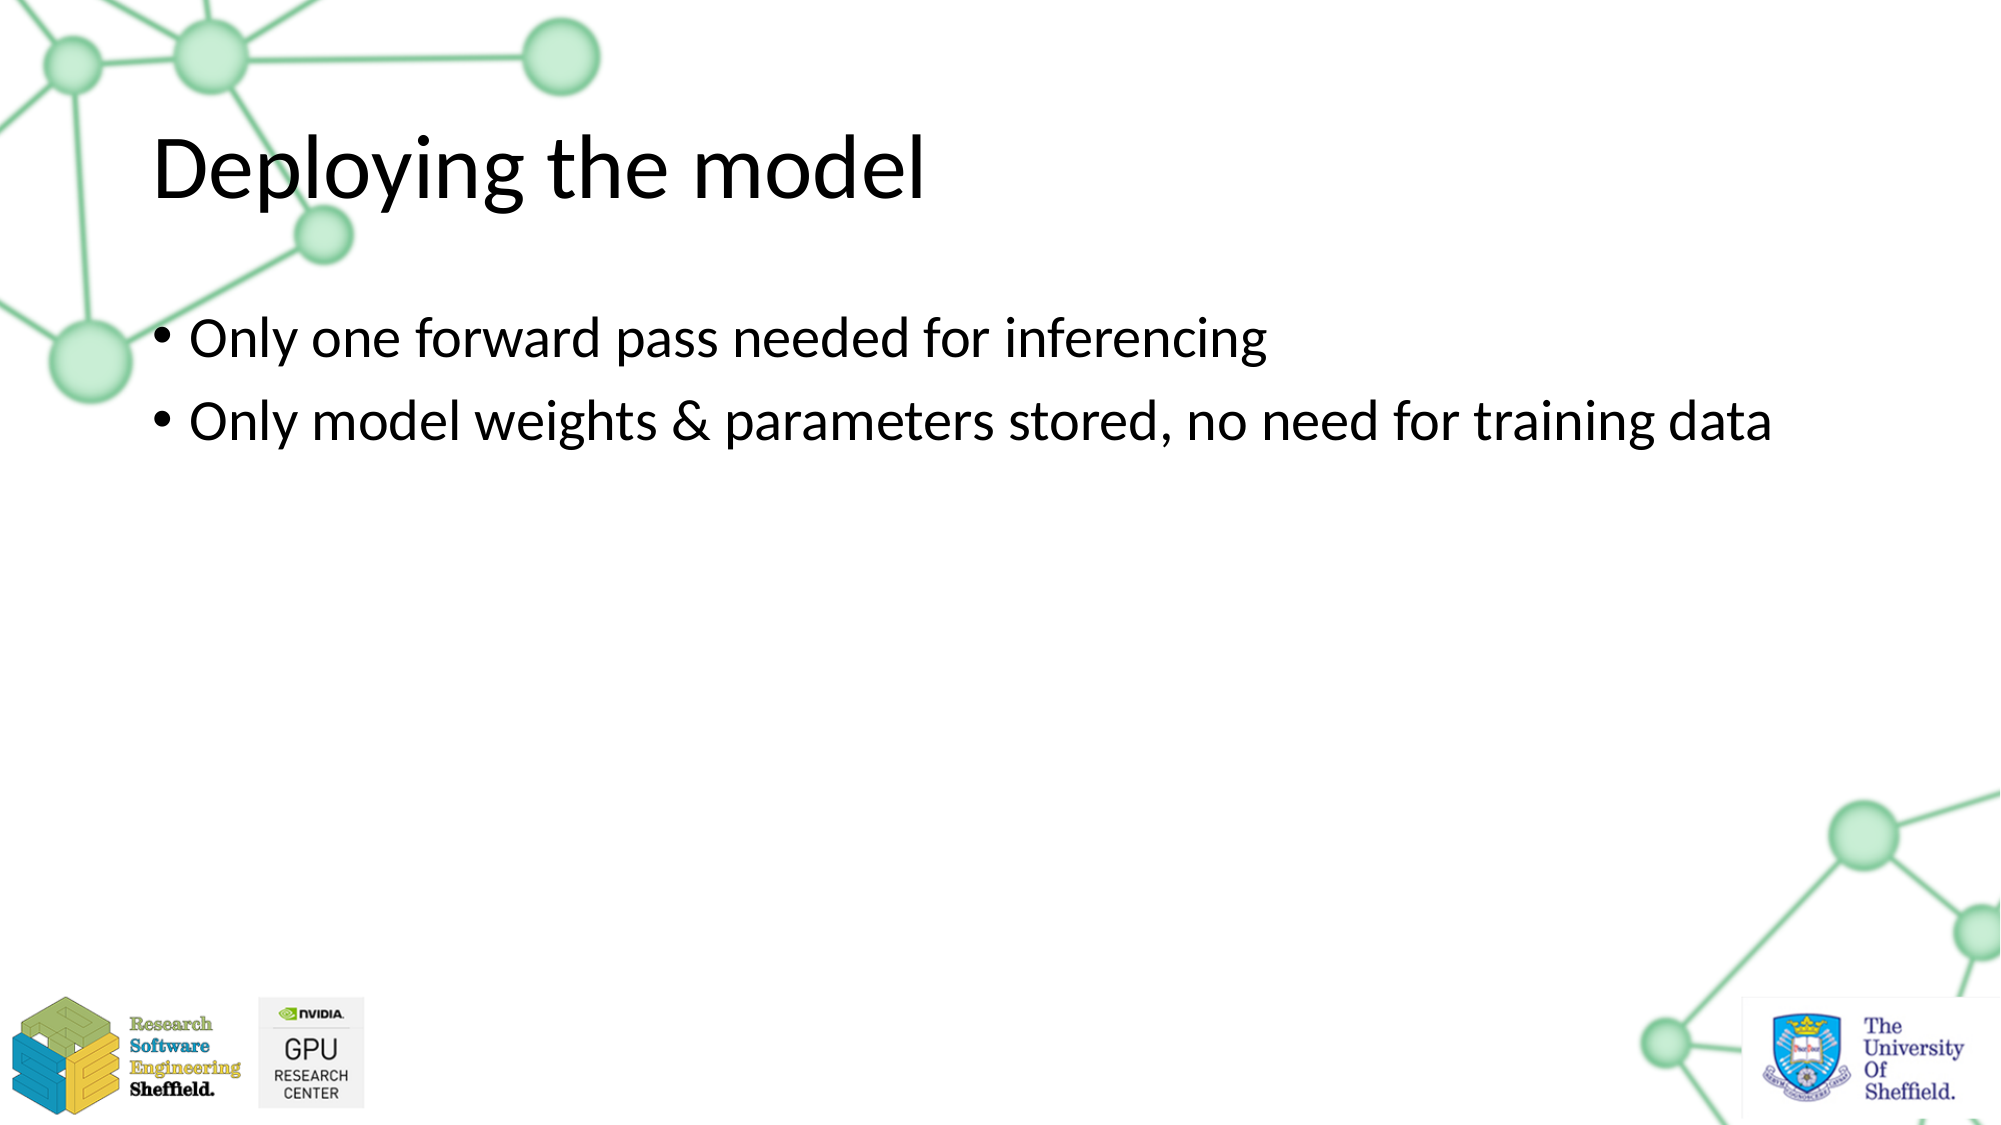

# Deploying the model
Only one forward pass needed for inferencing
Only model weights & parameters stored, no need for training data